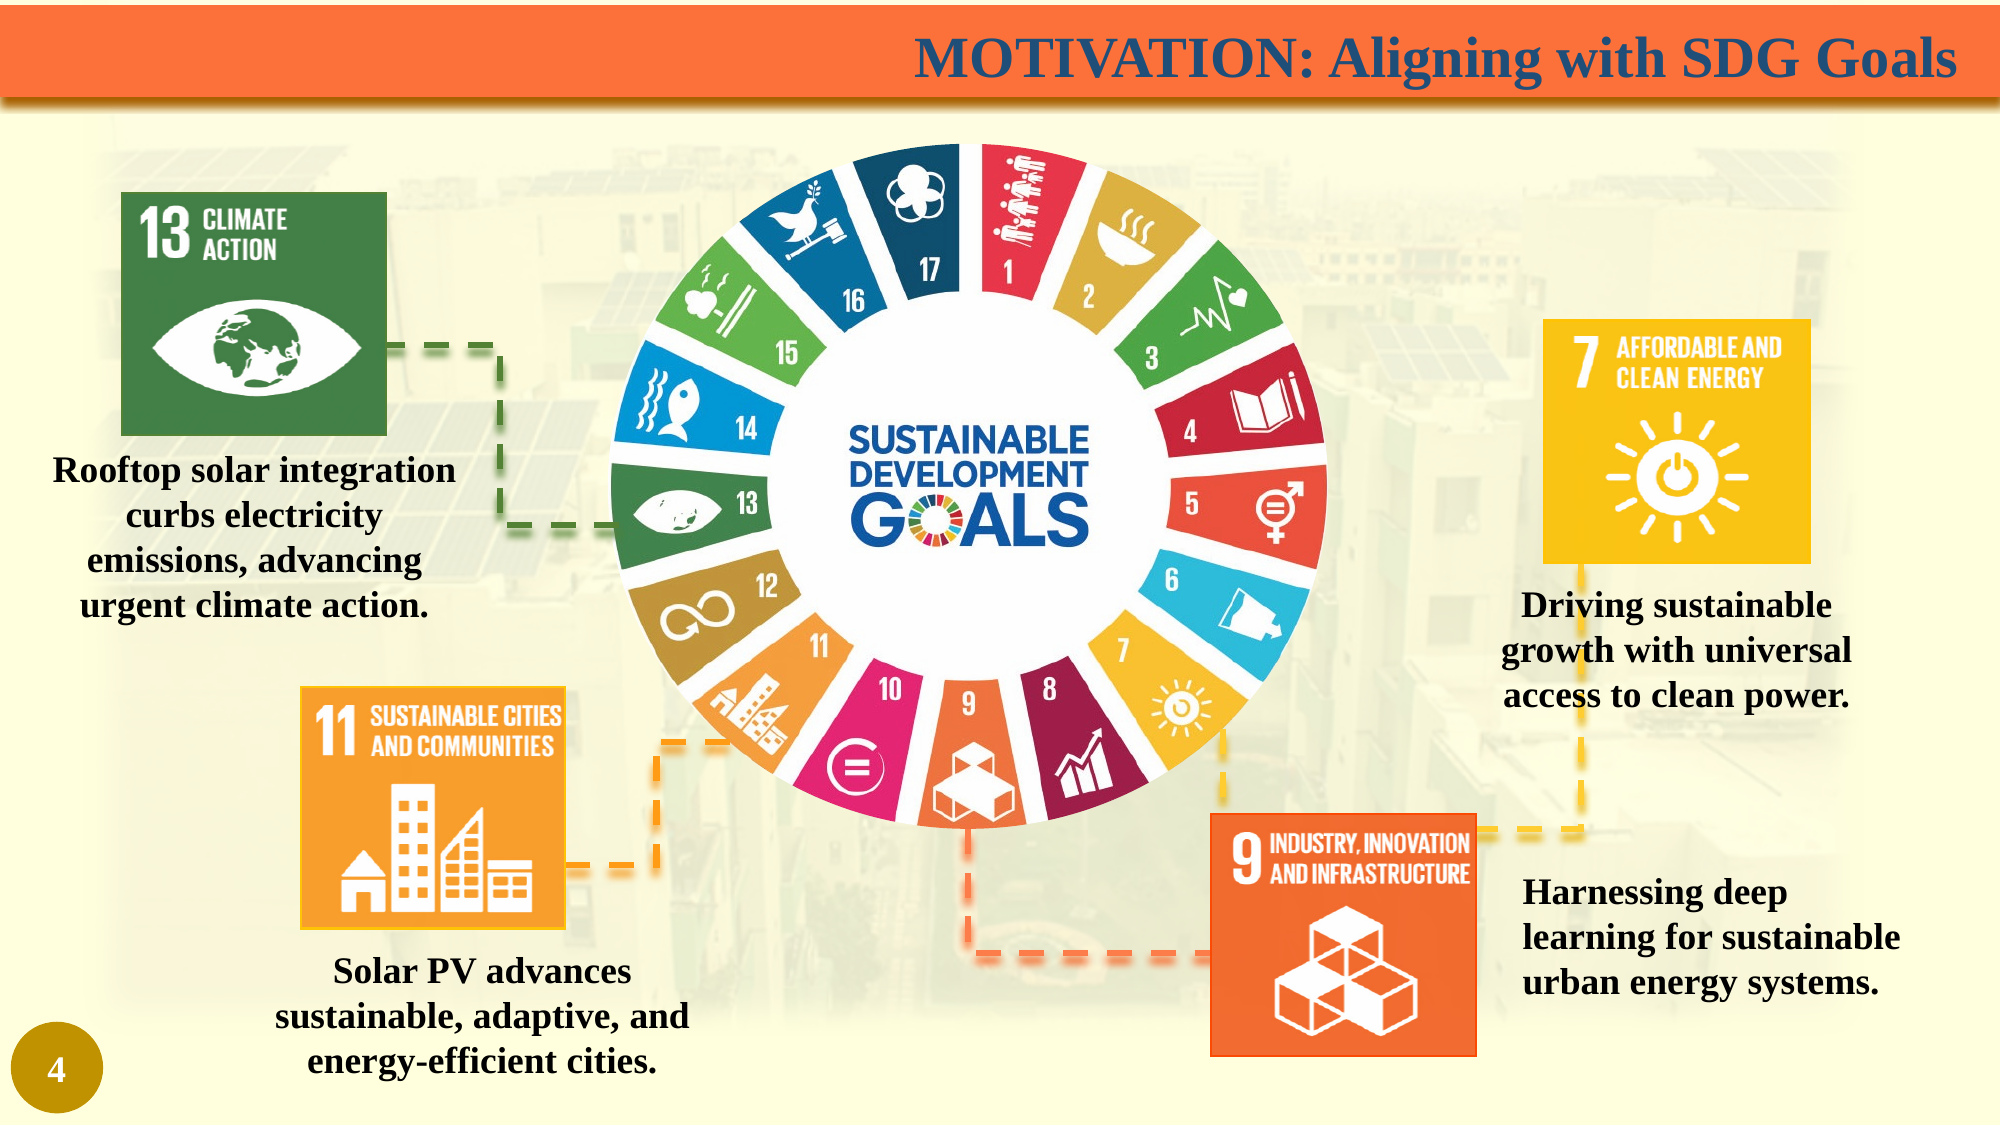

MOTIVATION: Aligning with SDG Goals

Rooftop solar integration curbs electricity emissions, advancing urgent climate action.
Driving sustainable growth with universal access to clean power.

Harnessing deep learning for sustainable urban energy systems.
Solar PV advances sustainable, adaptive, and energy-efficient cities.
4